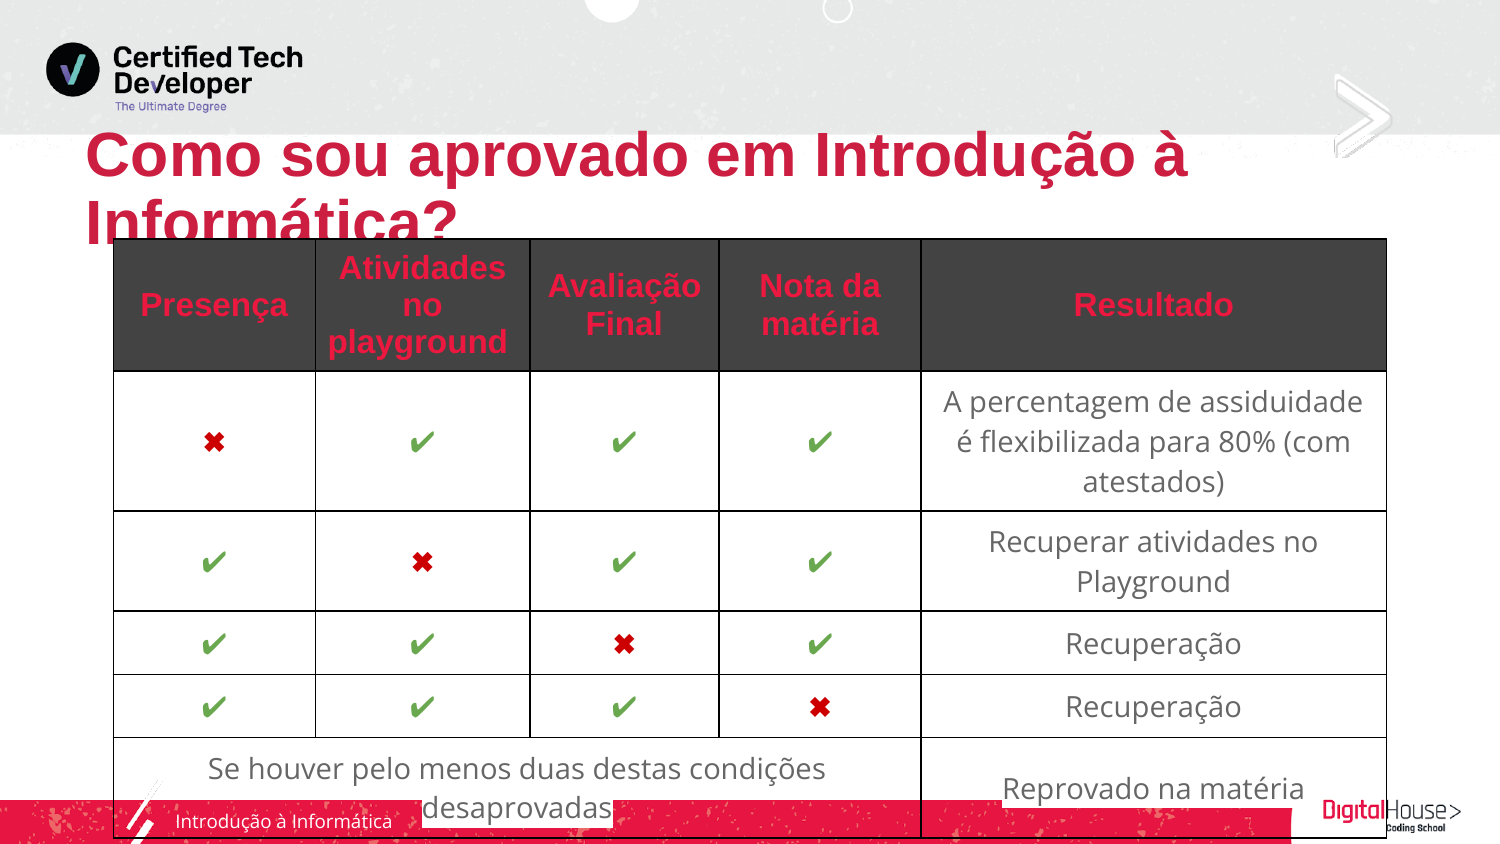

# Como sou aprovado em Introdução à Informática?
| Presença | Atividades no playground | Avaliação Final | Nota da matéria | Resultado |
| --- | --- | --- | --- | --- |
| ✖ | ✔ | ✔ | ✔ | A percentagem de assiduidade é flexibilizada para 80% (com atestados) |
| ✔ | ✖ | ✔ | ✔ | Recuperar atividades no Playground |
| ✔ | ✔ | ✖ | ✔ | Recuperação |
| ✔ | ✔ | ✔ | ✖ | Recuperação |
| Se houver pelo menos duas destas condições desaprovadas |  |  |  | Reprovado na matéria |